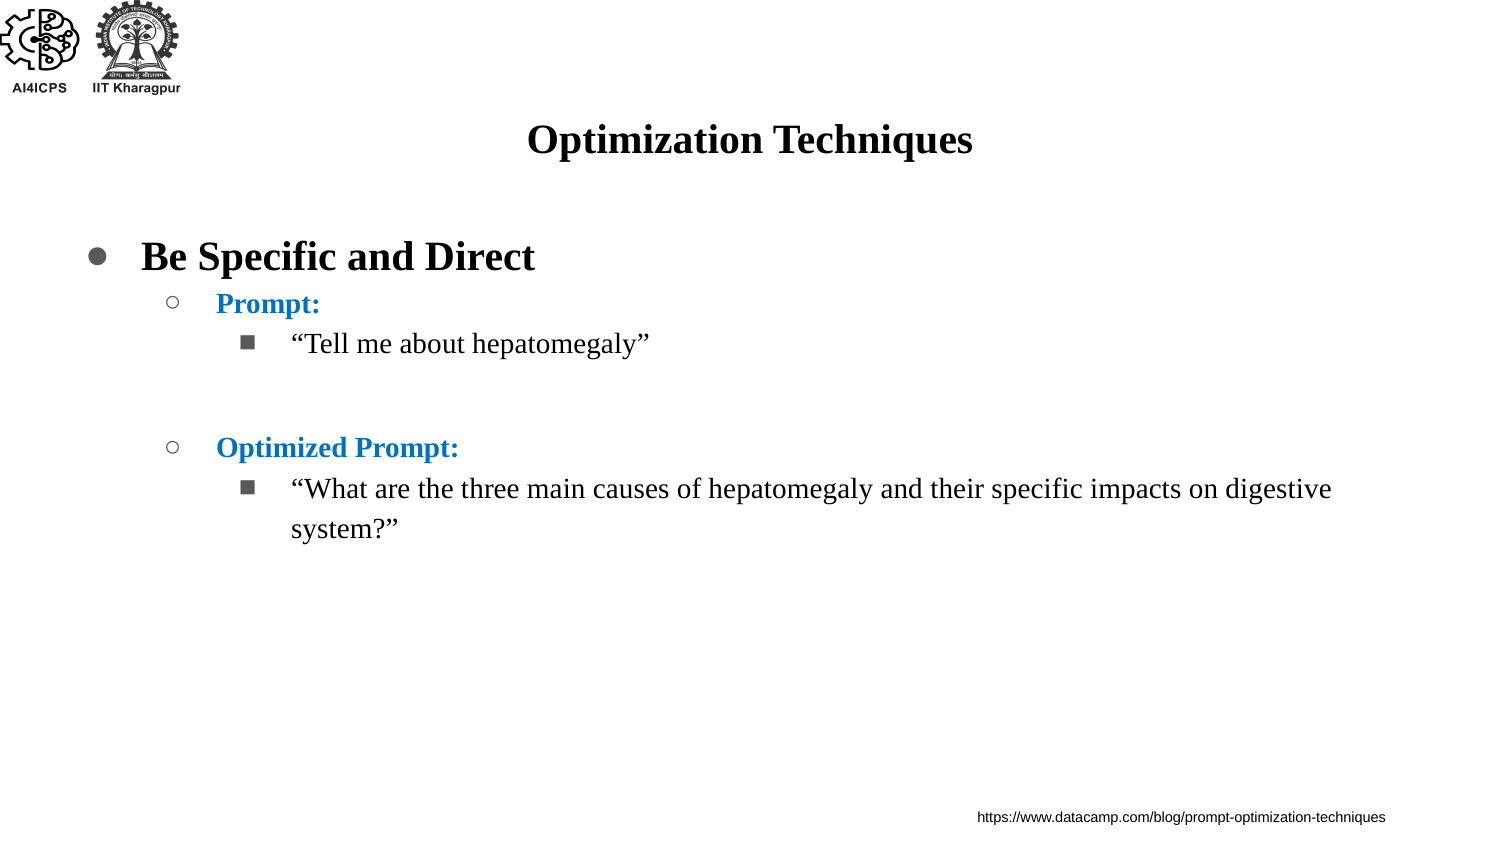

# Optimization Techniques
Be Specific and Direct
Prompt:
“Tell me about hepatomegaly”

Optimized Prompt:
“What are the three main causes of hepatomegaly and their specific impacts on digestive system?”
https://www.datacamp.com/blog/prompt-optimization-techniques